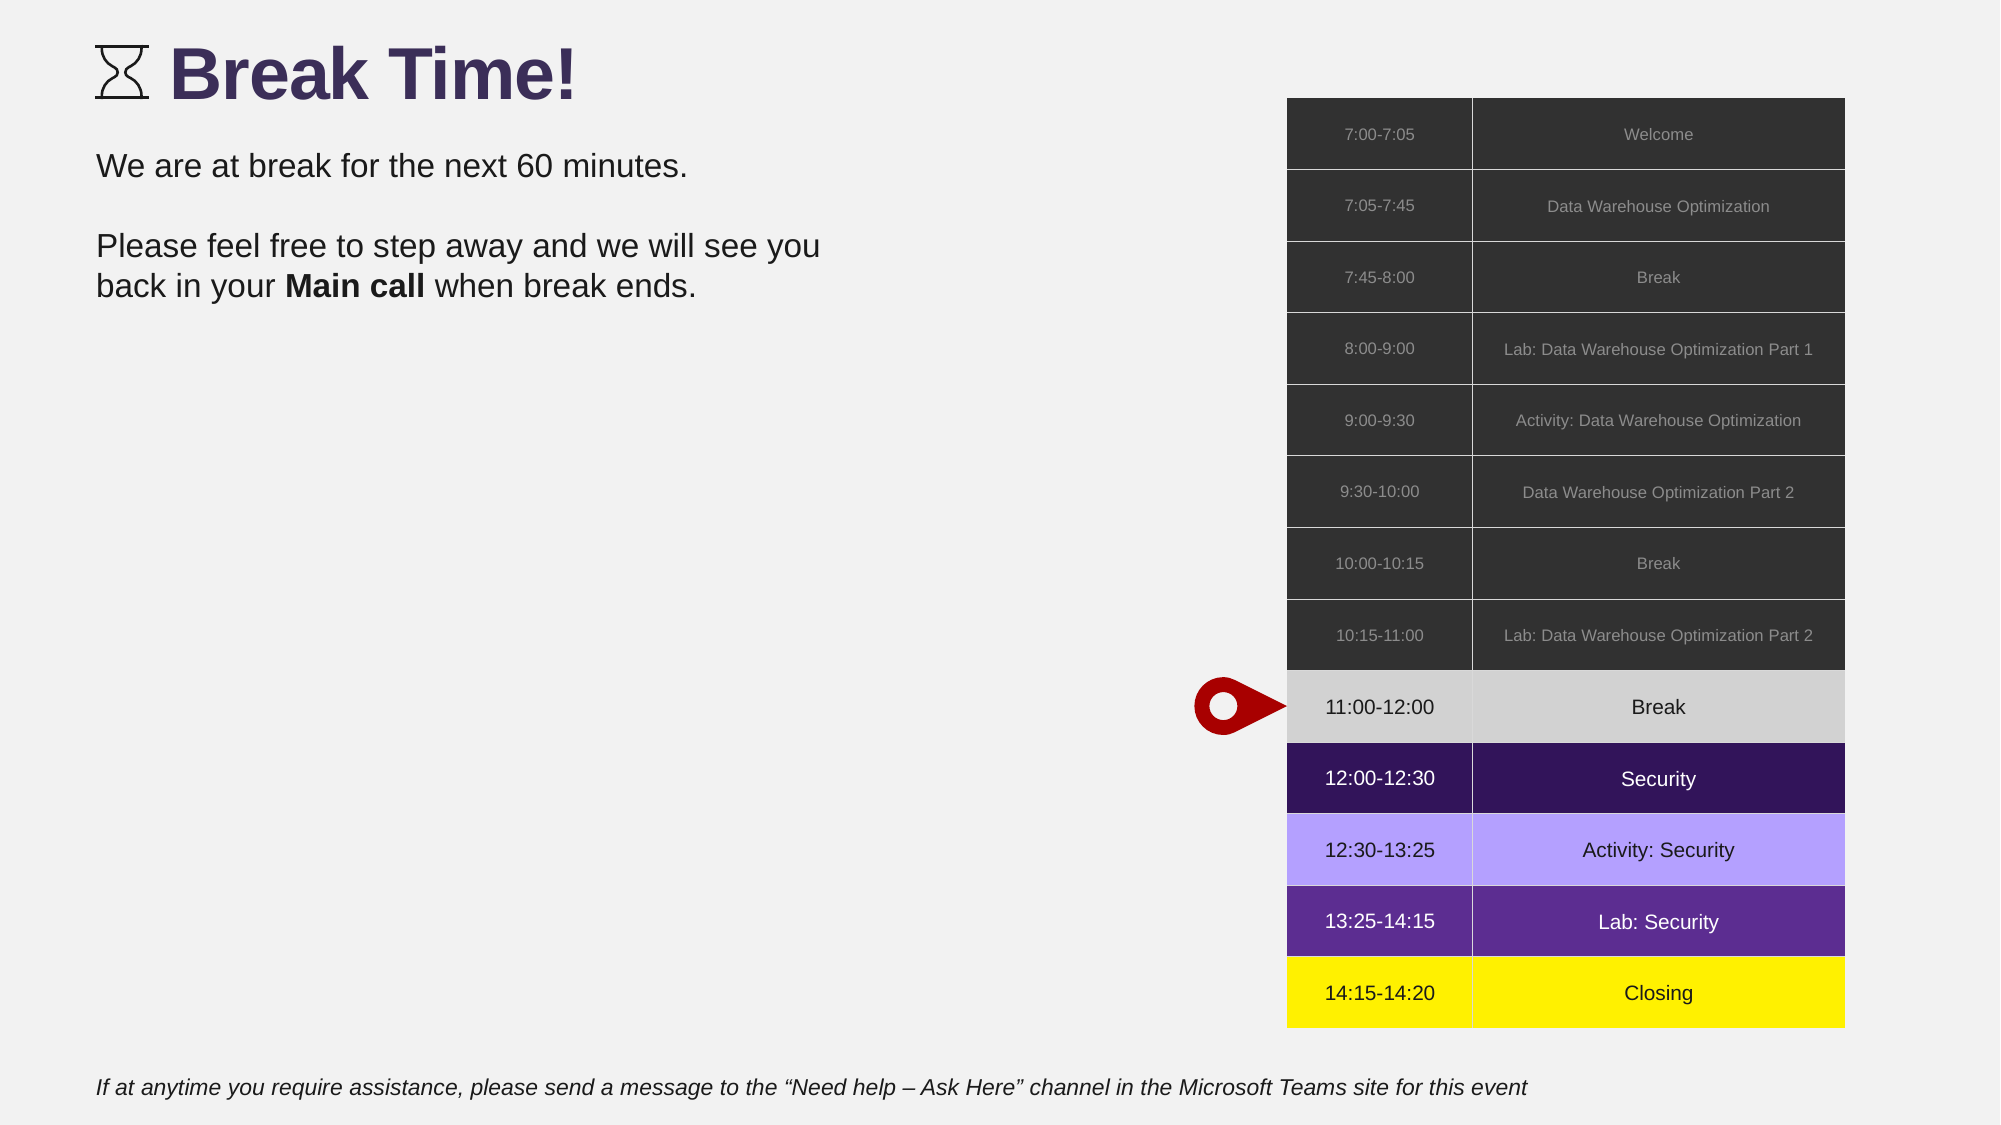

Break Time!

| 7:00-7:05 | Welcome |
| --- | --- |
| 7:05-7:45 | Data Warehouse Optimization |
| 7:45-8:00 | Break |
| 8:00-9:00 | Lab: Data Warehouse Optimization Part 1 |
| 9:00-9:30 | Activity: Data Warehouse Optimization |
| 9:30-10:00 | Data Warehouse Optimization Part 2 |
| 10:00-10:15 | Break |
| 10:15-11:00 | Lab: Data Warehouse Optimization Part 2 |
| 11:00-12:00 | Break |
| 12:00-12:30 | Security |
| 12:30-13:25 | Activity: Security |
| 13:25-14:15 | Lab: Security |
| 14:15-14:20 | Closing |
We are at break for the next 60 minutes.

Please feel free to step away and we will see you back in your Main call when break ends.

If at anytime you require assistance, please send a message to the “Need help – Ask Here” channel in the Microsoft Teams site for this event